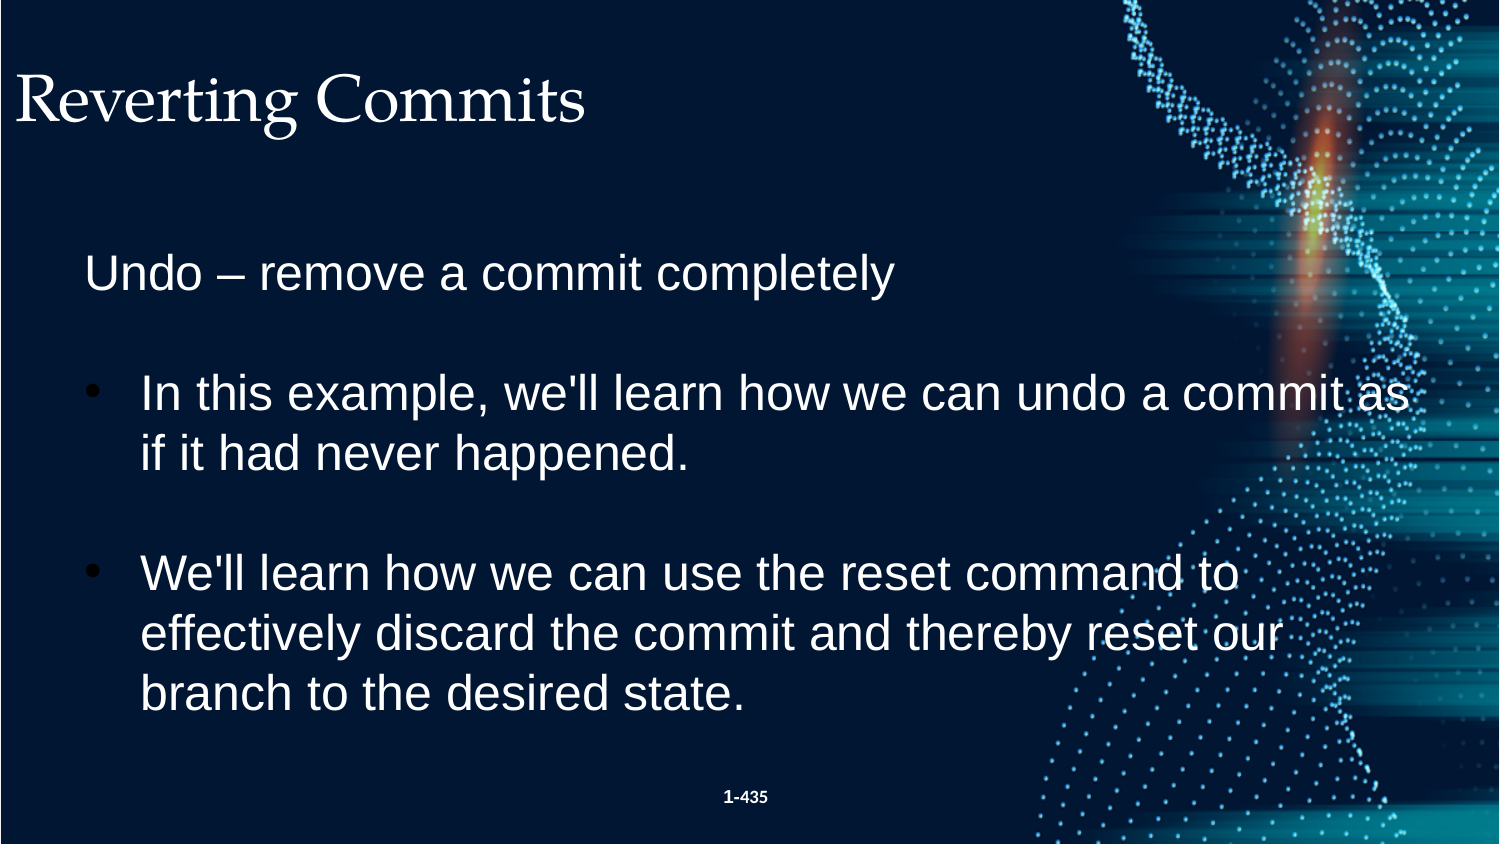

Reverting Commits
Undo – remove a commit completely

In this example, we'll learn how we can undo a commit as if it had never happened.

We'll learn how we can use the reset command to effectively discard the commit and thereby reset our branch to the desired state.
1-435